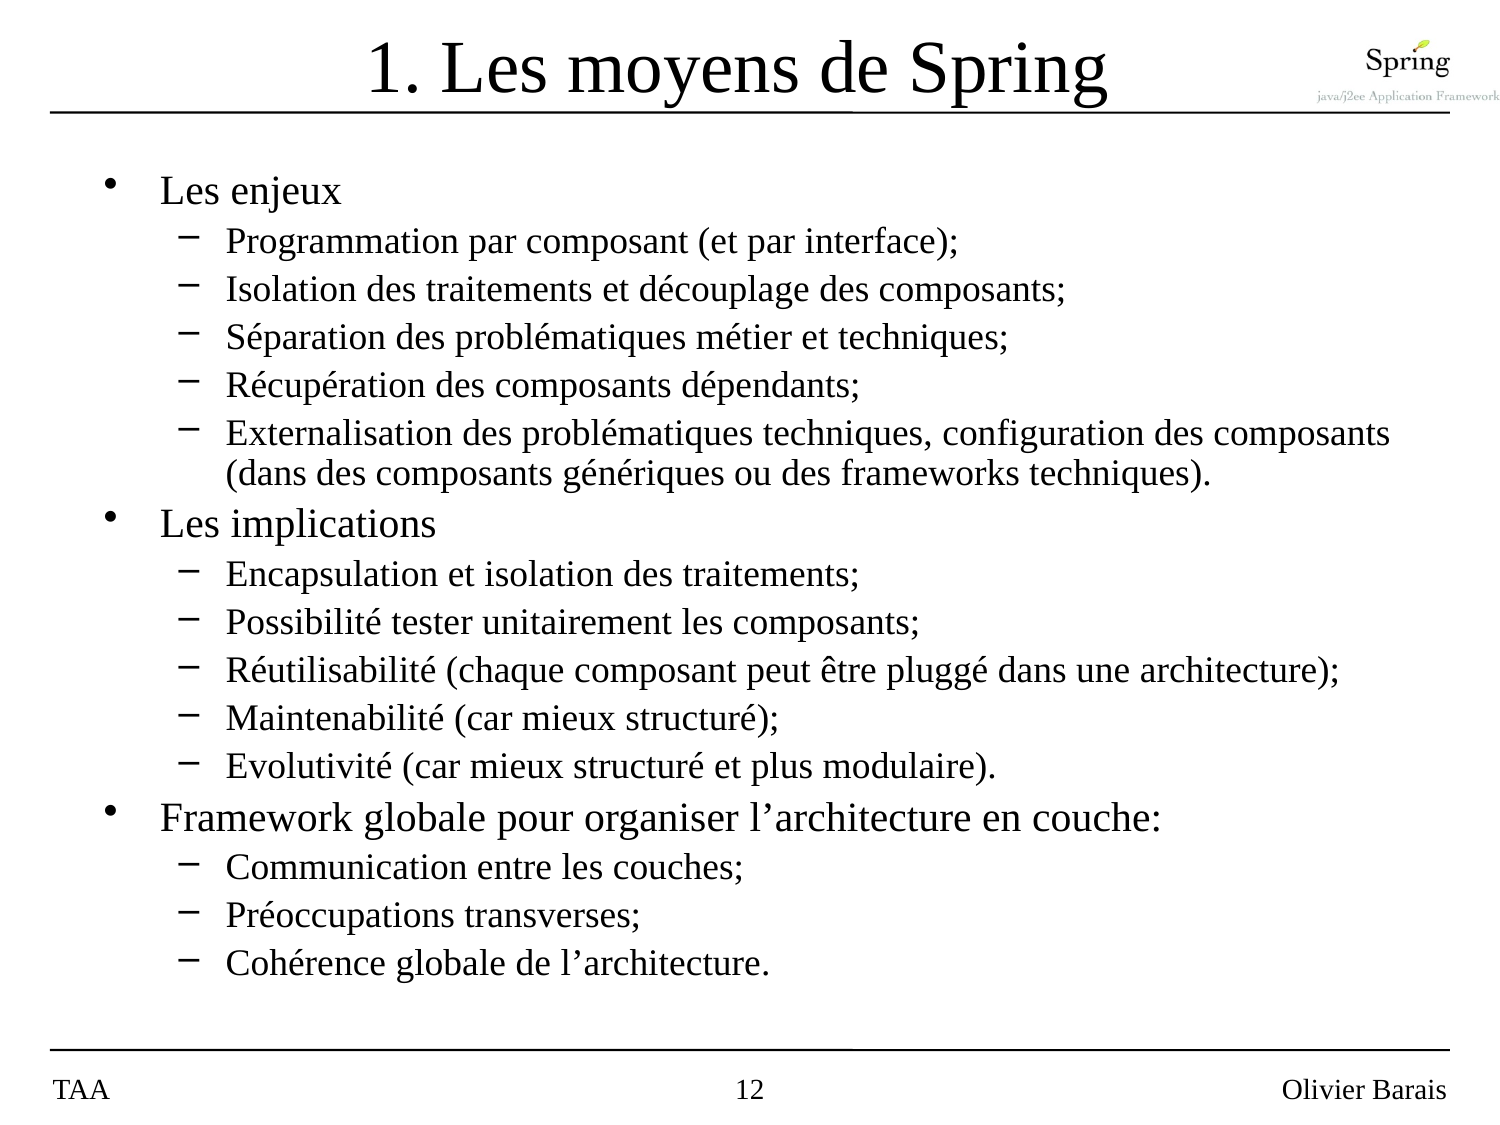

# 1. Les moyens de Spring
Les enjeux
Programmation par composant (et par interface);
Isolation des traitements et découplage des composants;
Séparation des problématiques métier et techniques;
Récupération des composants dépendants;
Externalisation des problématiques techniques, configuration des composants (dans des composants génériques ou des frameworks techniques).
Les implications
Encapsulation et isolation des traitements;
Possibilité tester unitairement les composants;
Réutilisabilité (chaque composant peut être pluggé dans une architecture);
Maintenabilité (car mieux structuré);
Evolutivité (car mieux structuré et plus modulaire).
Framework globale pour organiser l’architecture en couche:
Communication entre les couches;
Préoccupations transverses;
Cohérence globale de l’architecture.
TAA
12
Olivier Barais